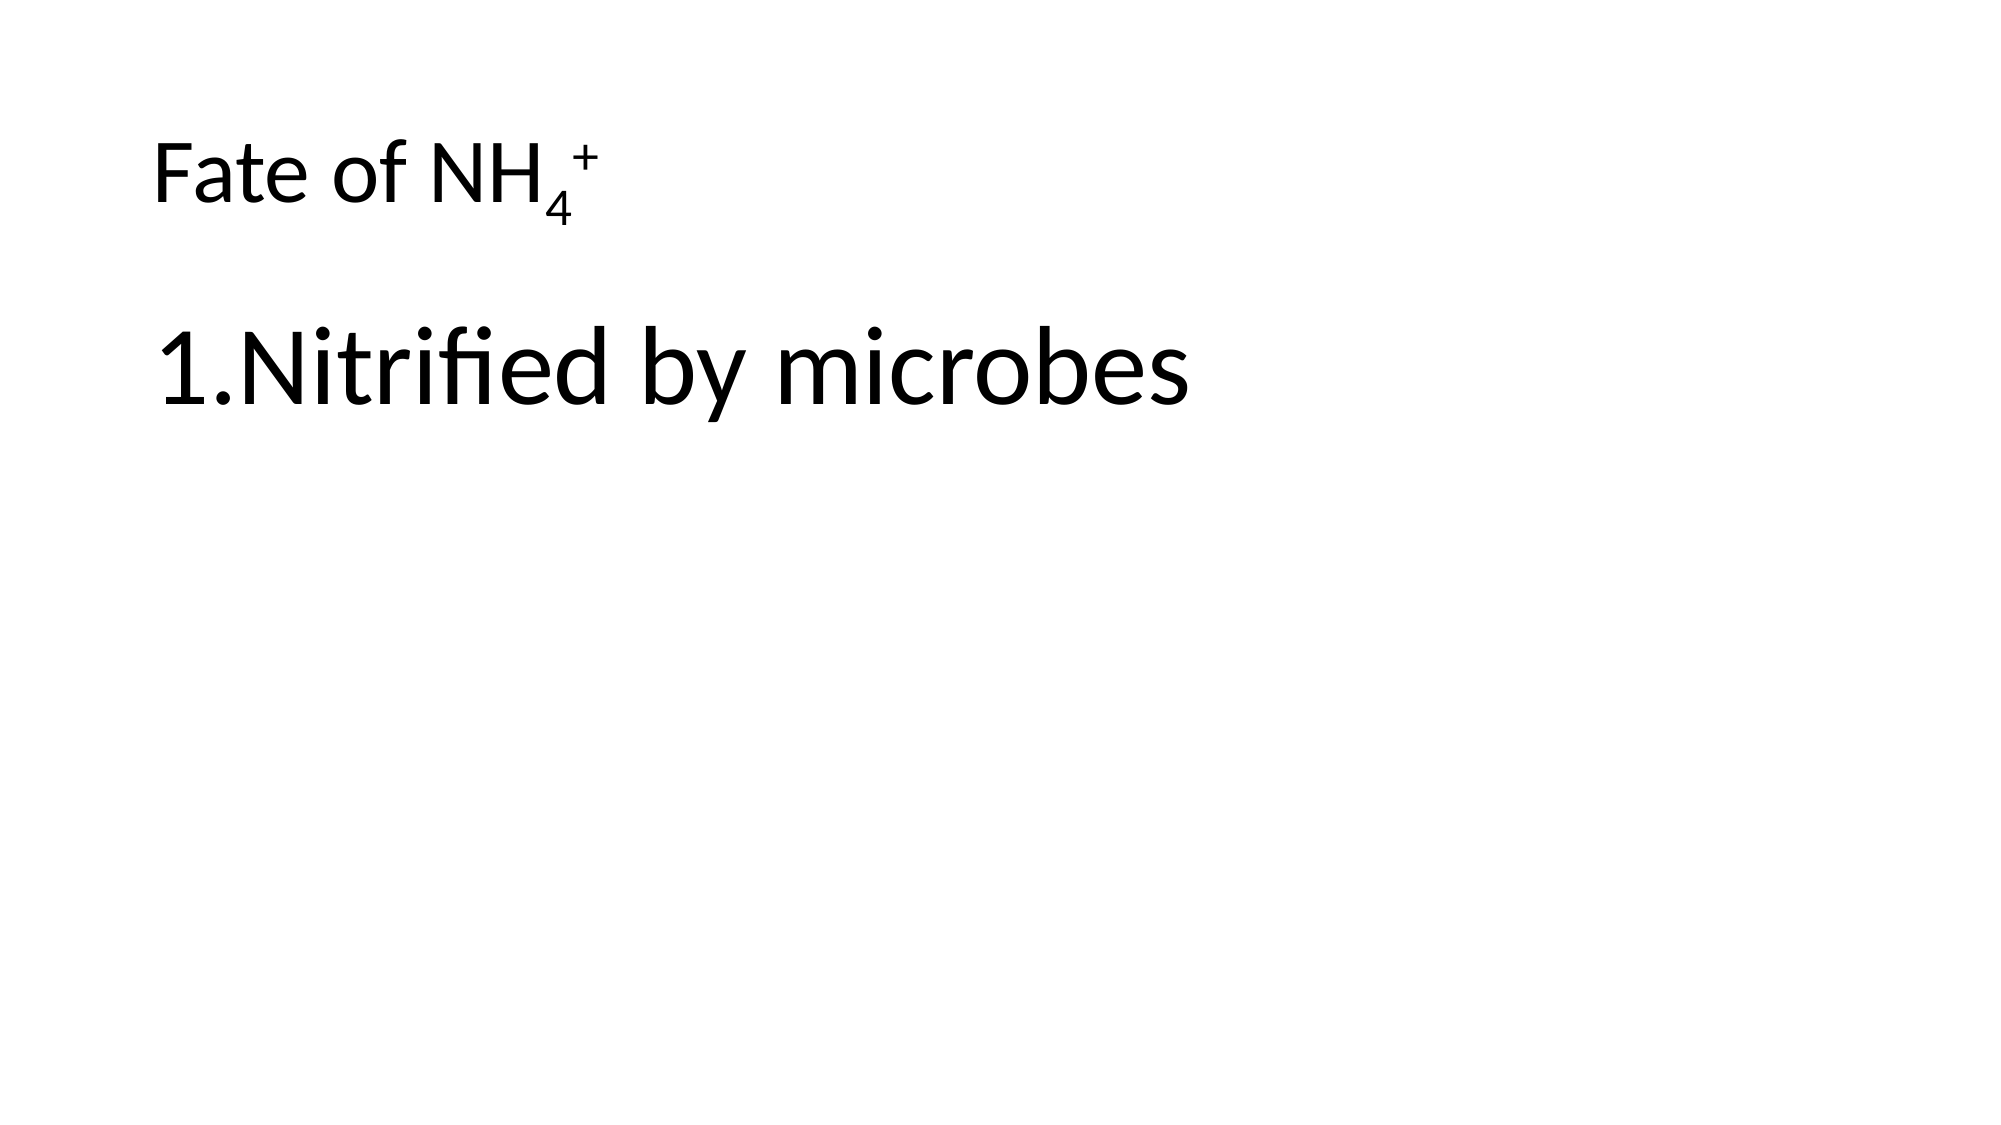

# Fate of NH4+
Nitrified by microbes